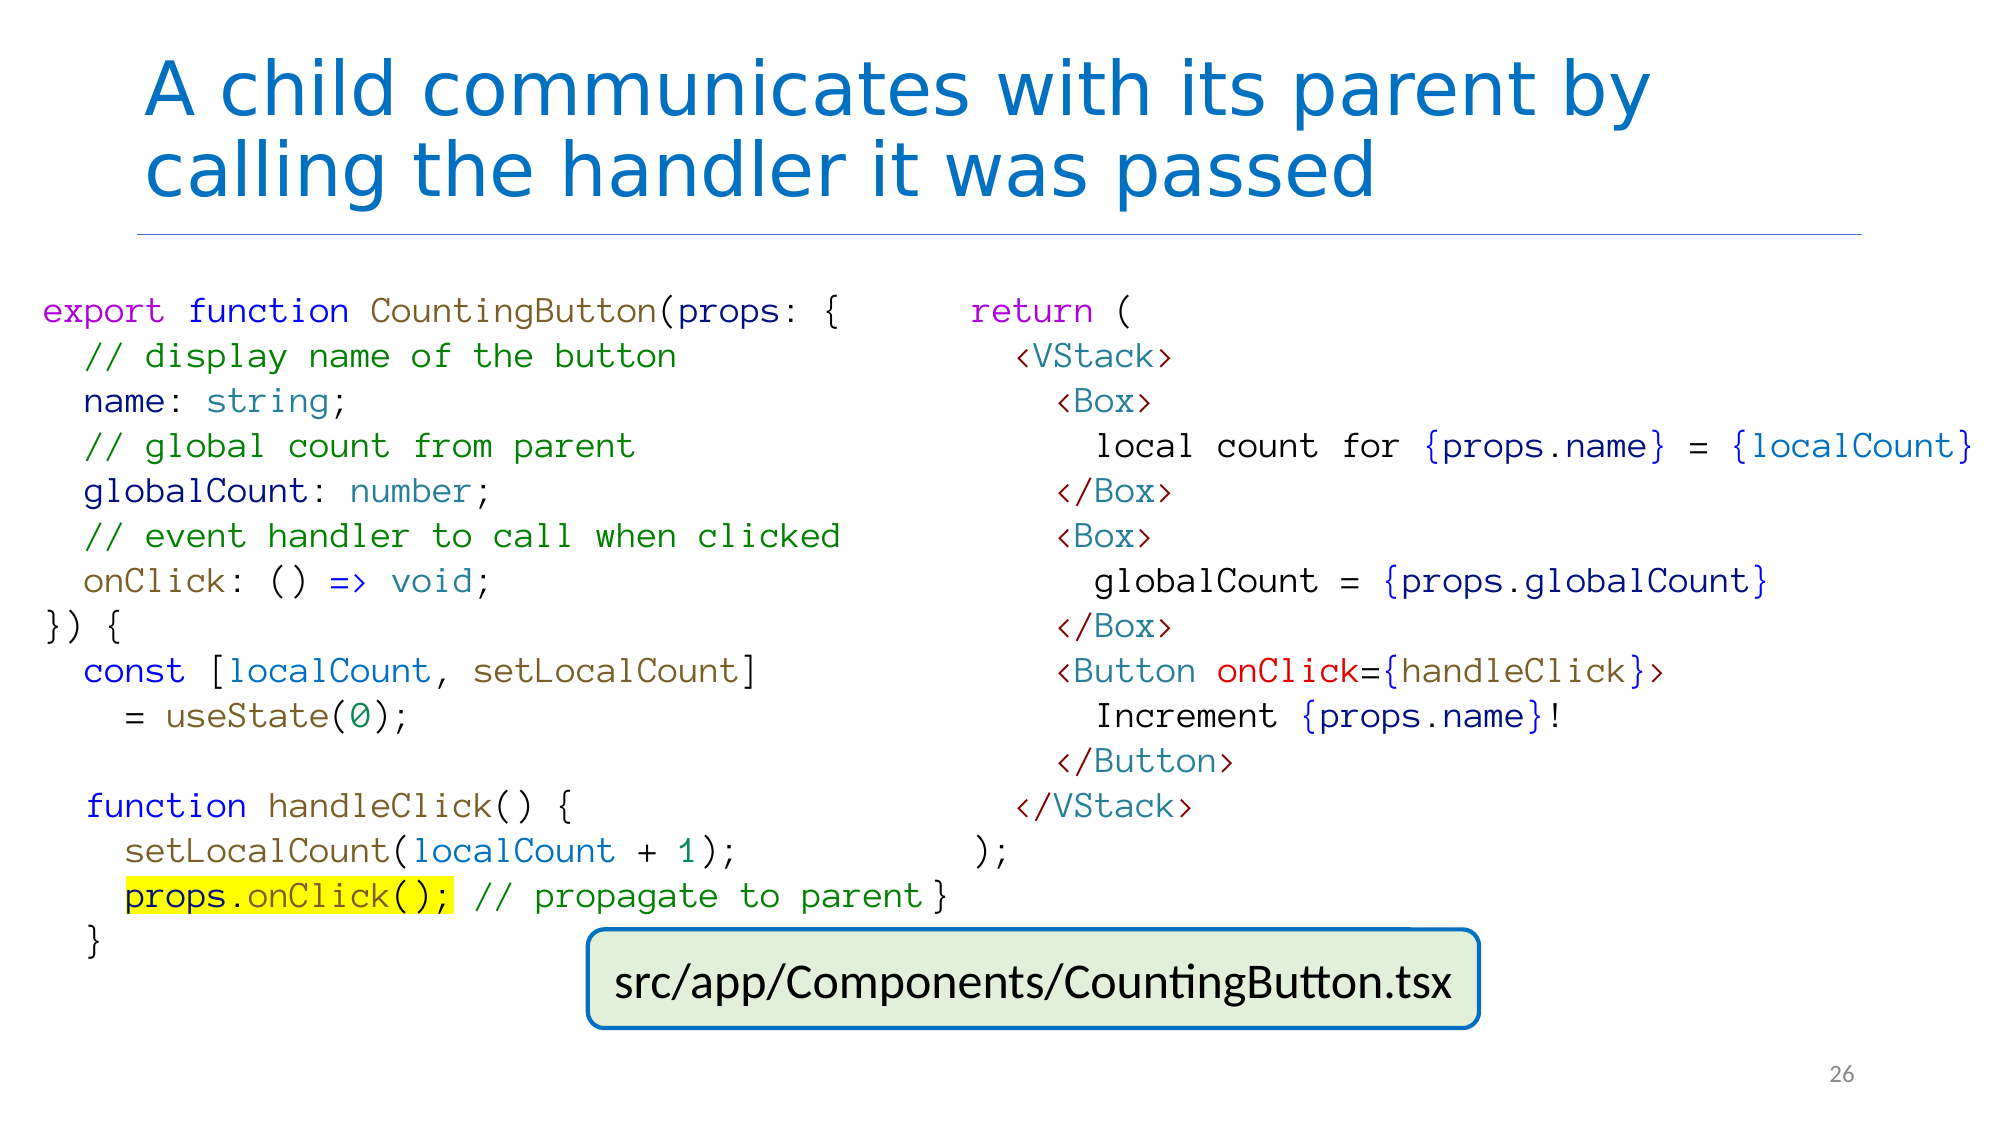

# A child communicates with its parent by calling the handler it was passed
export function CountingButton(props: {
  // display name of the button
  name: string;
  // global count from parent
  globalCount: number;
  // event handler to call when clicked
  onClick: () => void;
}) {
  const [localCount, setLocalCount]
    = useState(0);
  function handleClick() {
    setLocalCount(localCount + 1);
    props.onClick(); // propagate to parent
  }

  return (
    <VStack>
      <Box>
        local count for {props.name} = {localCount}
      </Box>
      <Box>
        globalCount = {props.globalCount}
      </Box>
      <Button onClick={handleClick}>
        Increment {props.name}!
      </Button>
    </VStack>
  );
}
src/app/Components/CountingButton.tsx
26